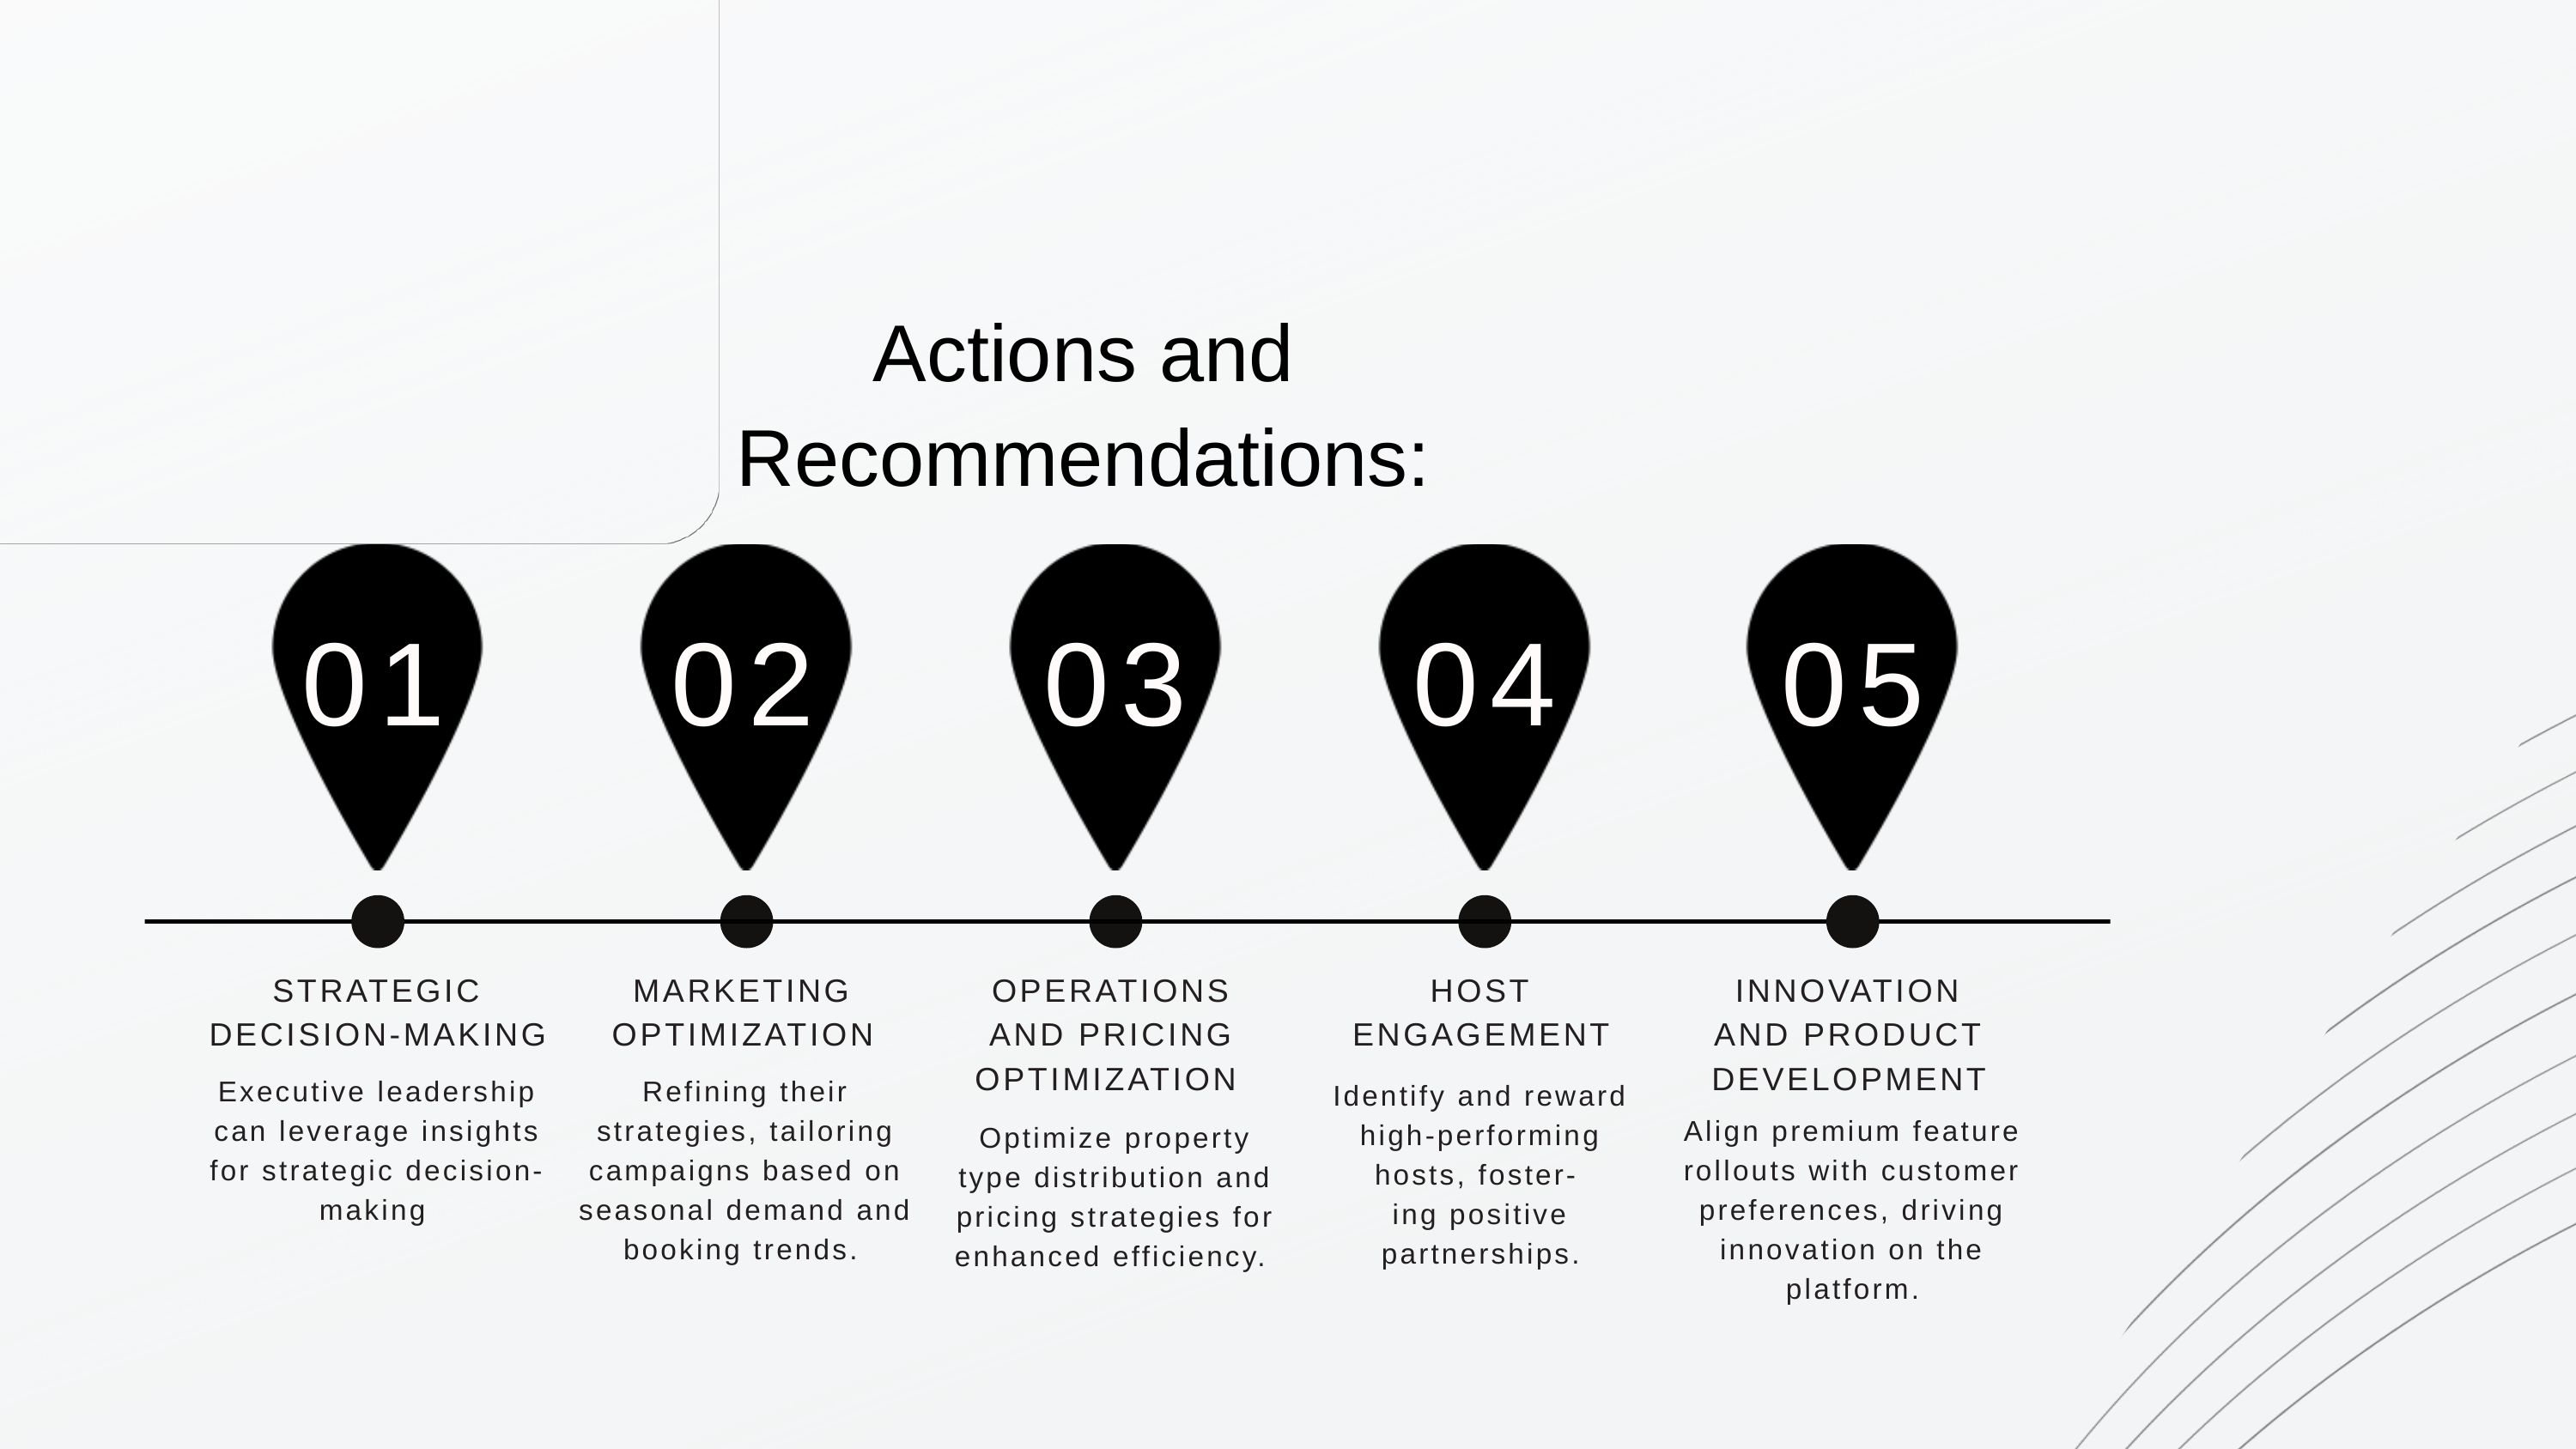

Actions and Recommendations:

01
02
03
04
05

STRATEGIC DECISION-MAKING

MARKETING OPTIMIZATION
OPERATIONS AND PRICING OPTIMIZATION

HOST ENGAGEMENT
INNOVATION AND PRODUCT DEVELOPMENT
Executive leadership can leverage insights for strategic decision-making

Refining their strategies, tailoring campaigns based on seasonal demand and booking trends.

Identify and reward high-performing hosts, foster-
ing positive partnerships.
Align premium feature rollouts with customer
preferences, driving innovation on the platform.
Optimize property type distribution and pricing strategies for enhanced efficiency.